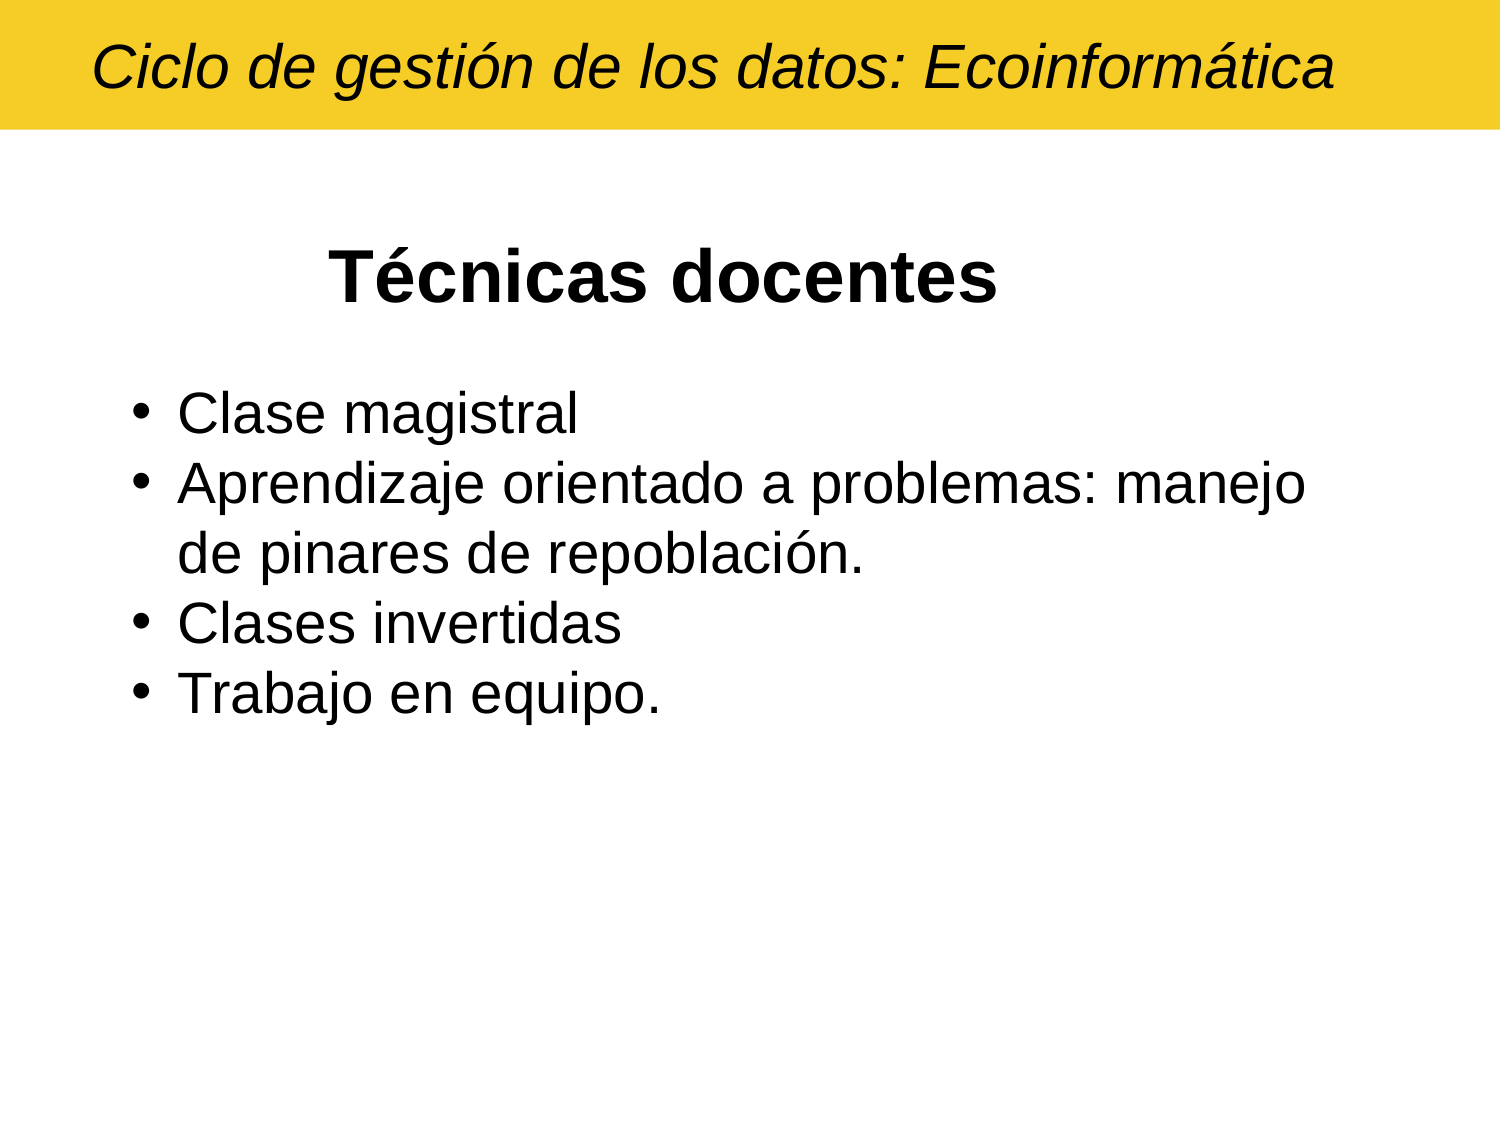

Técnicas docentes
Clase magistral
Aprendizaje orientado a problemas: manejo de pinares de repoblación.
Clases invertidas
Trabajo en equipo.